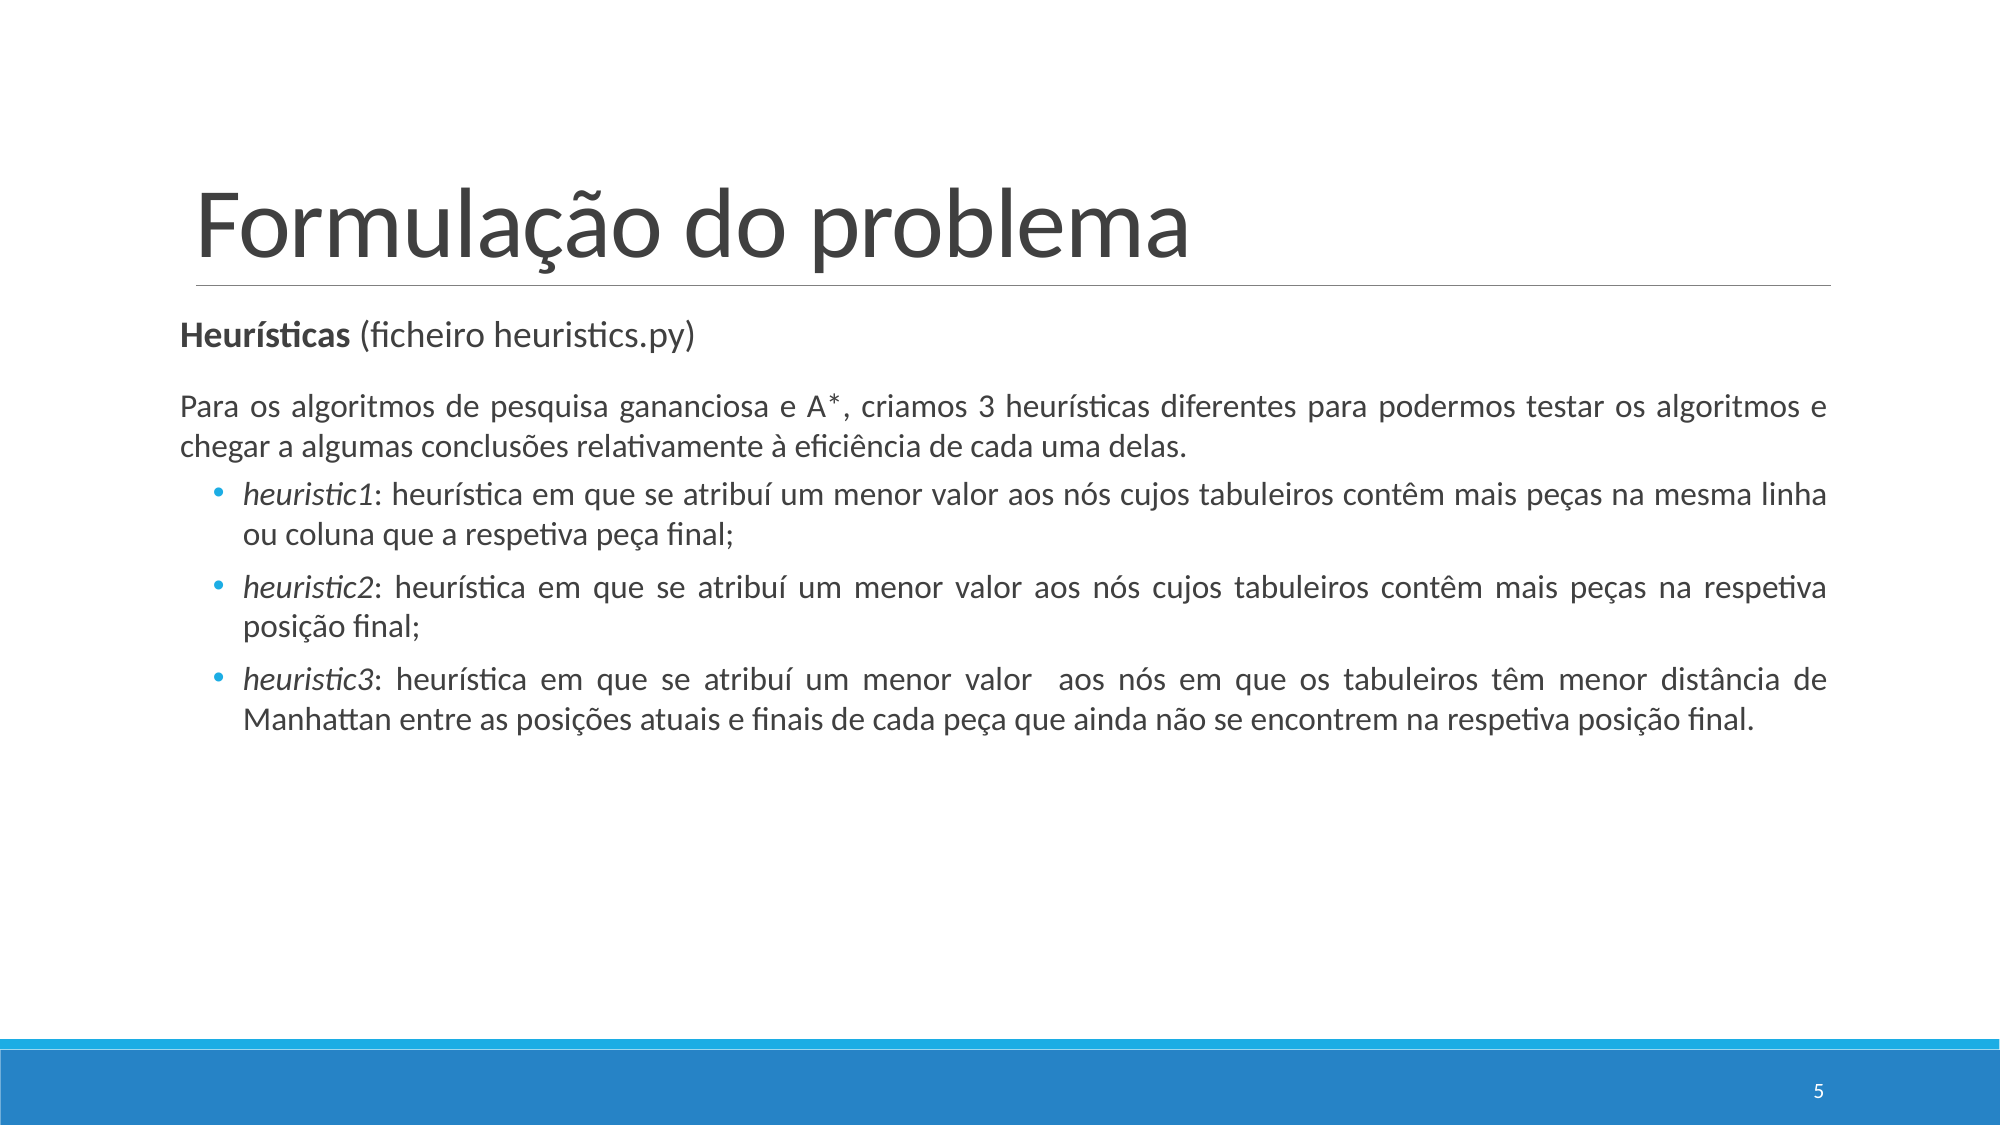

# Formulação do problema
Heurísticas (ficheiro heuristics.py)
Para os algoritmos de pesquisa gananciosa e A*, criamos 3 heurísticas diferentes para podermos testar os algoritmos e chegar a algumas conclusões relativamente à eficiência de cada uma delas.
heuristic1: heurística em que se atribuí um menor valor aos nós cujos tabuleiros contêm mais peças na mesma linha ou coluna que a respetiva peça final;
heuristic2: heurística em que se atribuí um menor valor aos nós cujos tabuleiros contêm mais peças na respetiva posição final;
heuristic3: heurística em que se atribuí um menor valor  aos nós em que os tabuleiros têm menor distância de Manhattan entre as posições atuais e finais de cada peça que ainda não se encontrem na respetiva posição final.

5